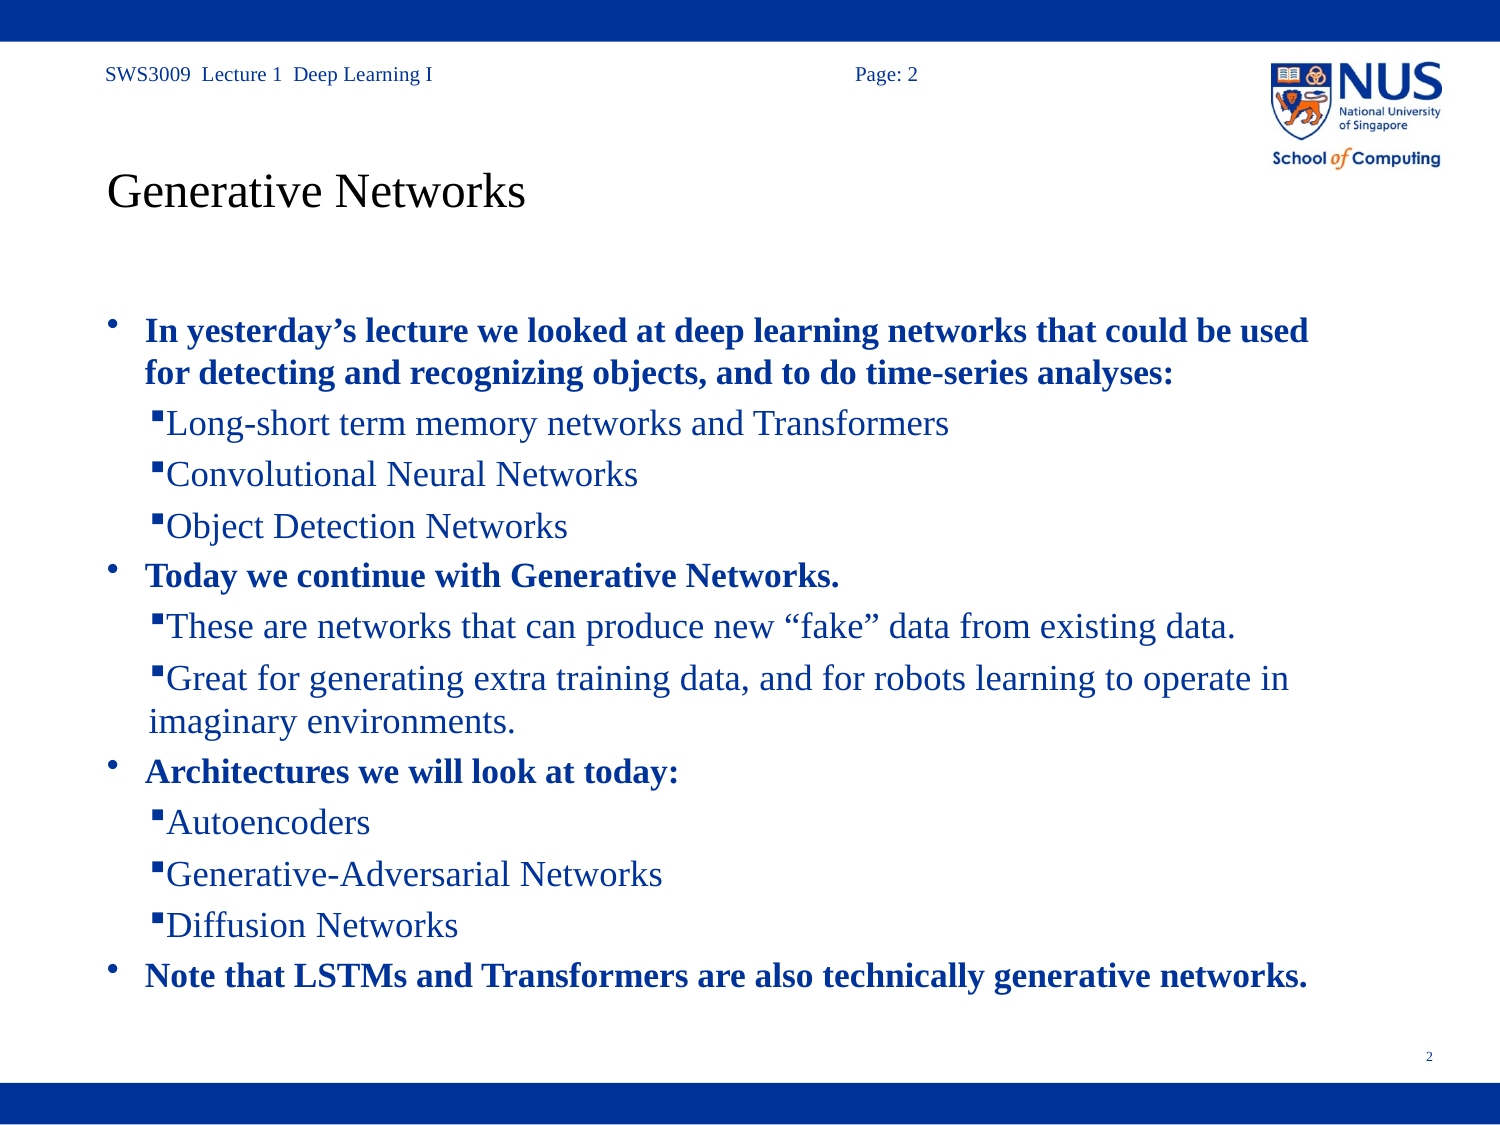

# Generative Networks
In yesterday’s lecture we looked at deep learning networks that could be used for detecting and recognizing objects, and to do time-series analyses:
Long-short term memory networks and Transformers
Convolutional Neural Networks
Object Detection Networks
Today we continue with Generative Networks.
These are networks that can produce new “fake” data from existing data.
Great for generating extra training data, and for robots learning to operate in imaginary environments.
Architectures we will look at today:
Autoencoders
Generative-Adversarial Networks
Diffusion Networks
Note that LSTMs and Transformers are also technically generative networks.
2